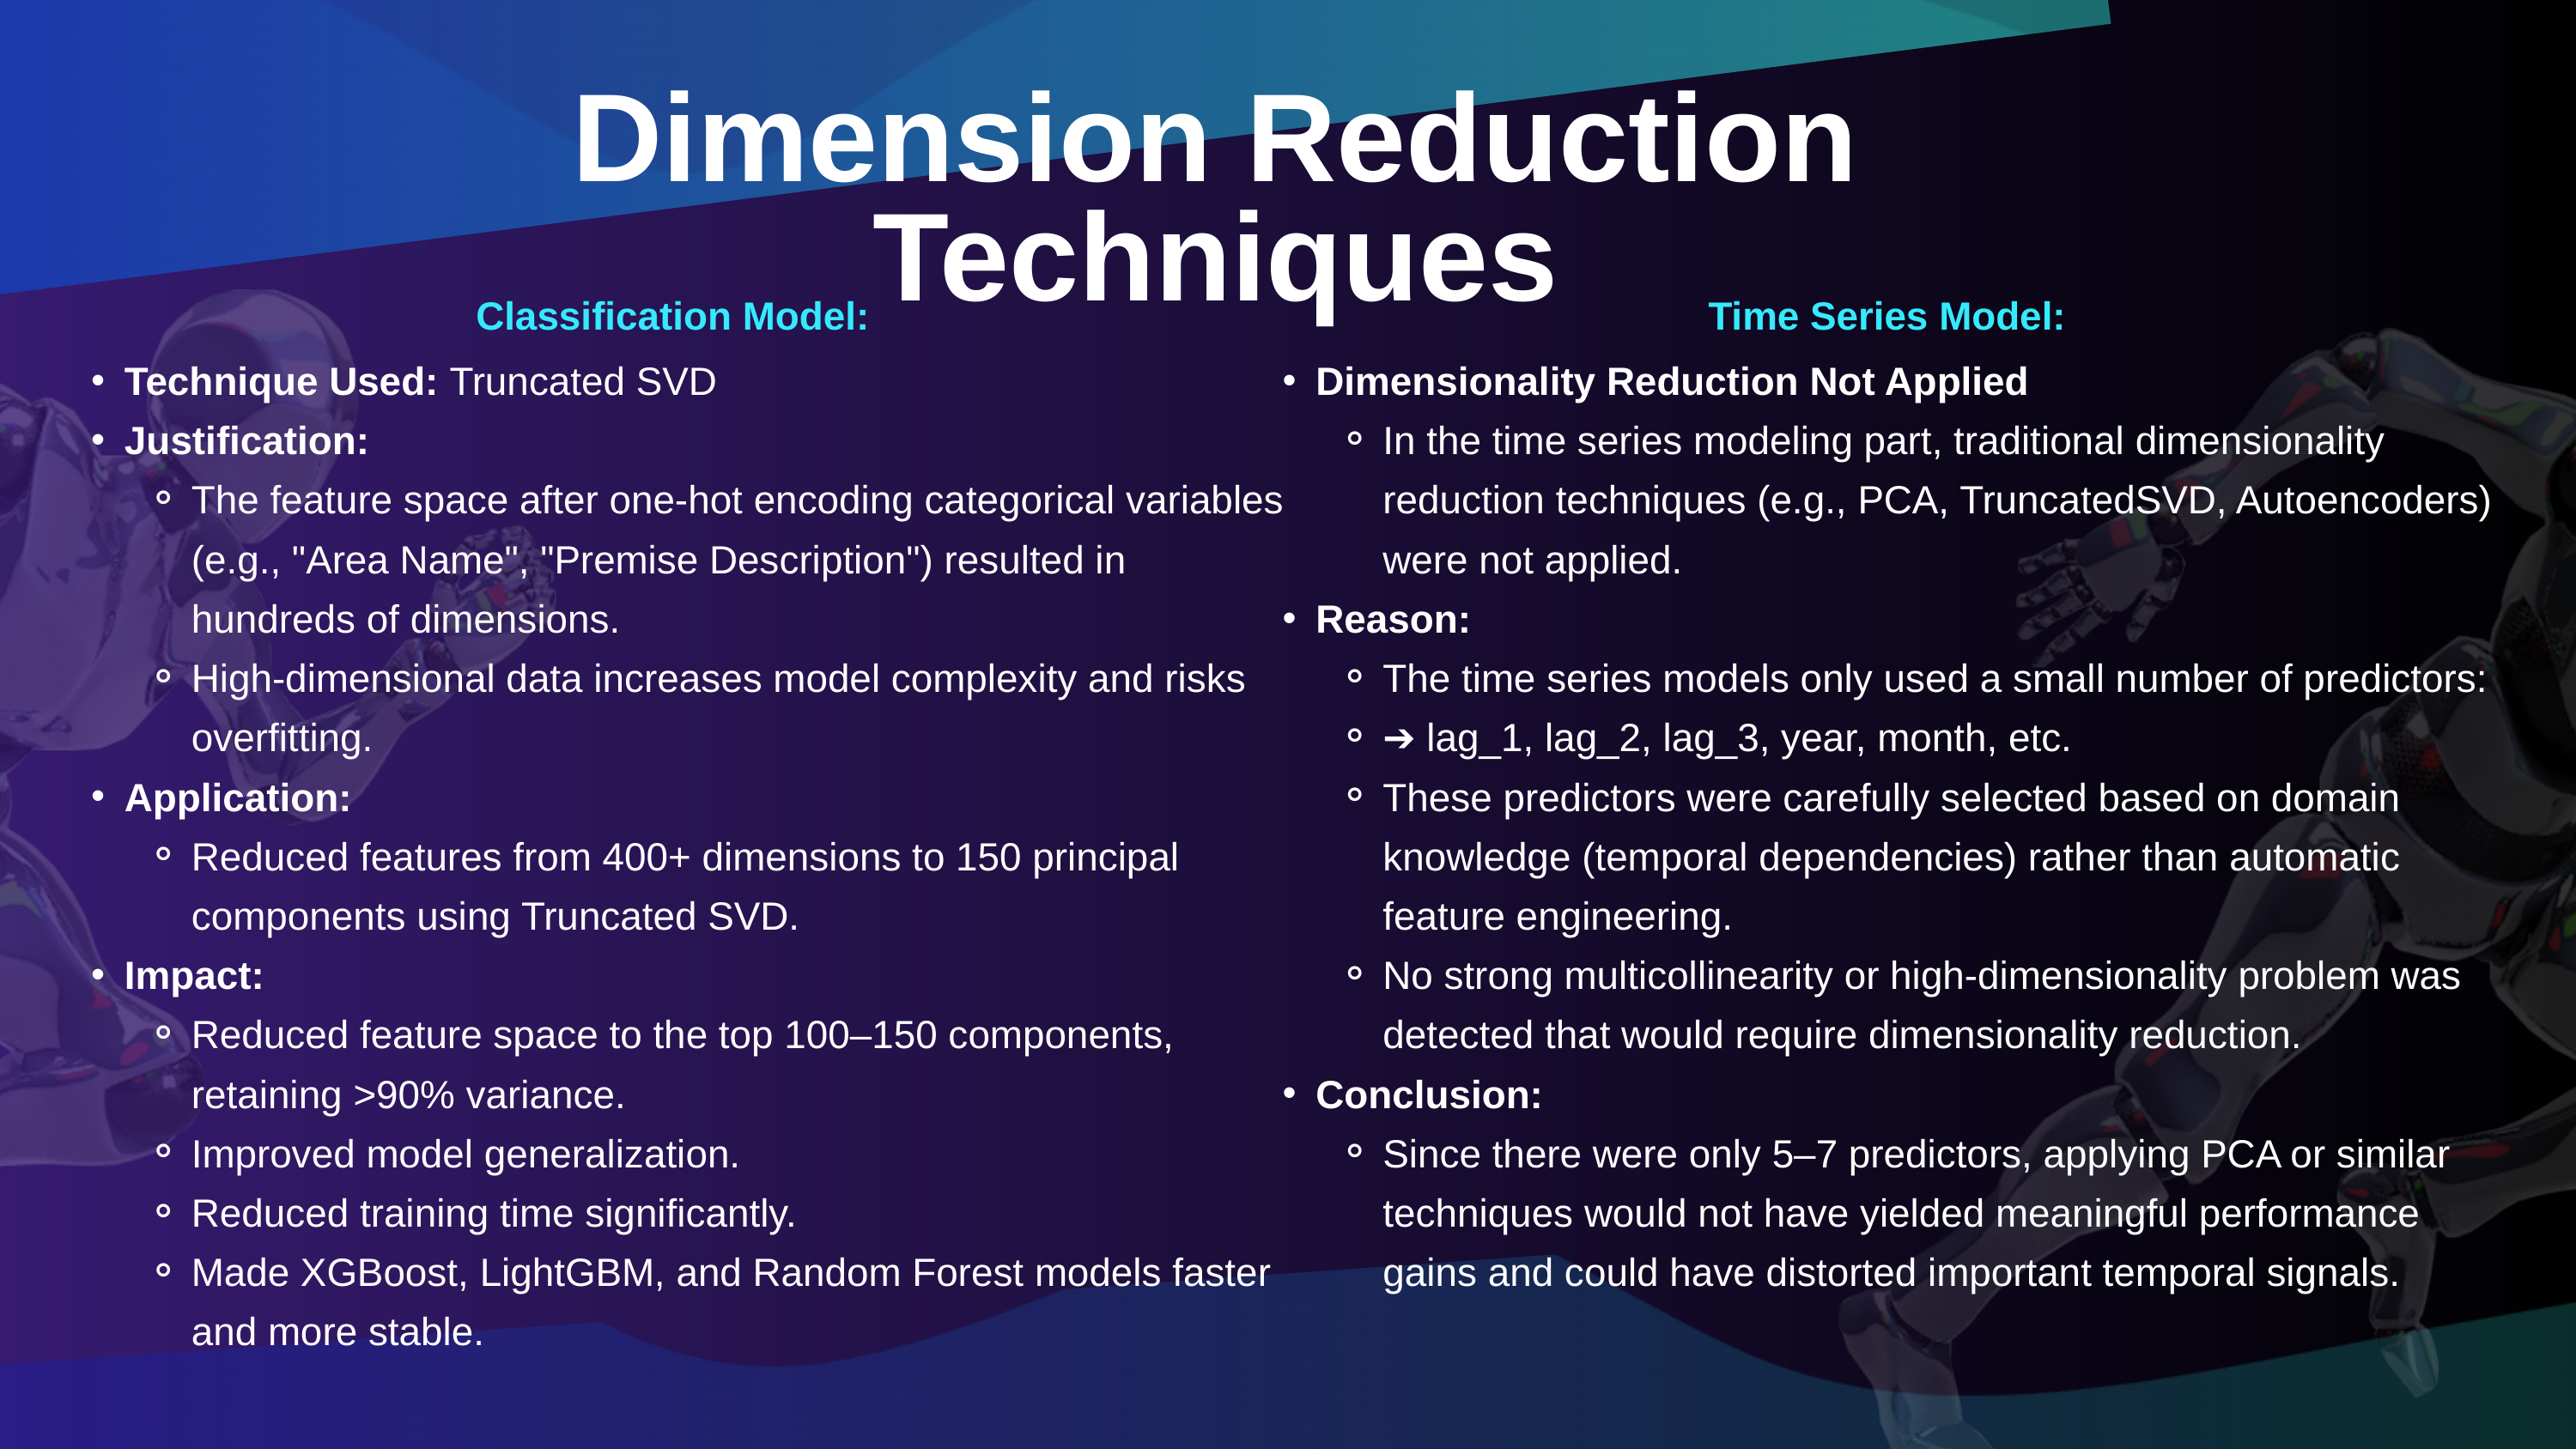

Dimension Reduction Techniques
Classification Model:

Technique Used: Truncated SVD
Justification:
The feature space after one-hot encoding categorical variables (e.g., "Area Name", "Premise Description") resulted in hundreds of dimensions.
High-dimensional data increases model complexity and risks overfitting.
Application:
Reduced features from 400+ dimensions to 150 principal components using Truncated SVD.
Impact:
Reduced feature space to the top 100–150 components, retaining >90% variance.
Improved model generalization.
Reduced training time significantly.
Made XGBoost, LightGBM, and Random Forest models faster and more stable.

Time Series Model:

Dimensionality Reduction Not Applied
In the time series modeling part, traditional dimensionality reduction techniques (e.g., PCA, TruncatedSVD, Autoencoders) were not applied.
Reason:
The time series models only used a small number of predictors:
➔ lag_1, lag_2, lag_3, year, month, etc.
These predictors were carefully selected based on domain knowledge (temporal dependencies) rather than automatic feature engineering.
No strong multicollinearity or high-dimensionality problem was detected that would require dimensionality reduction.
Conclusion:
Since there were only 5–7 predictors, applying PCA or similar techniques would not have yielded meaningful performance gains and could have distorted important temporal signals.